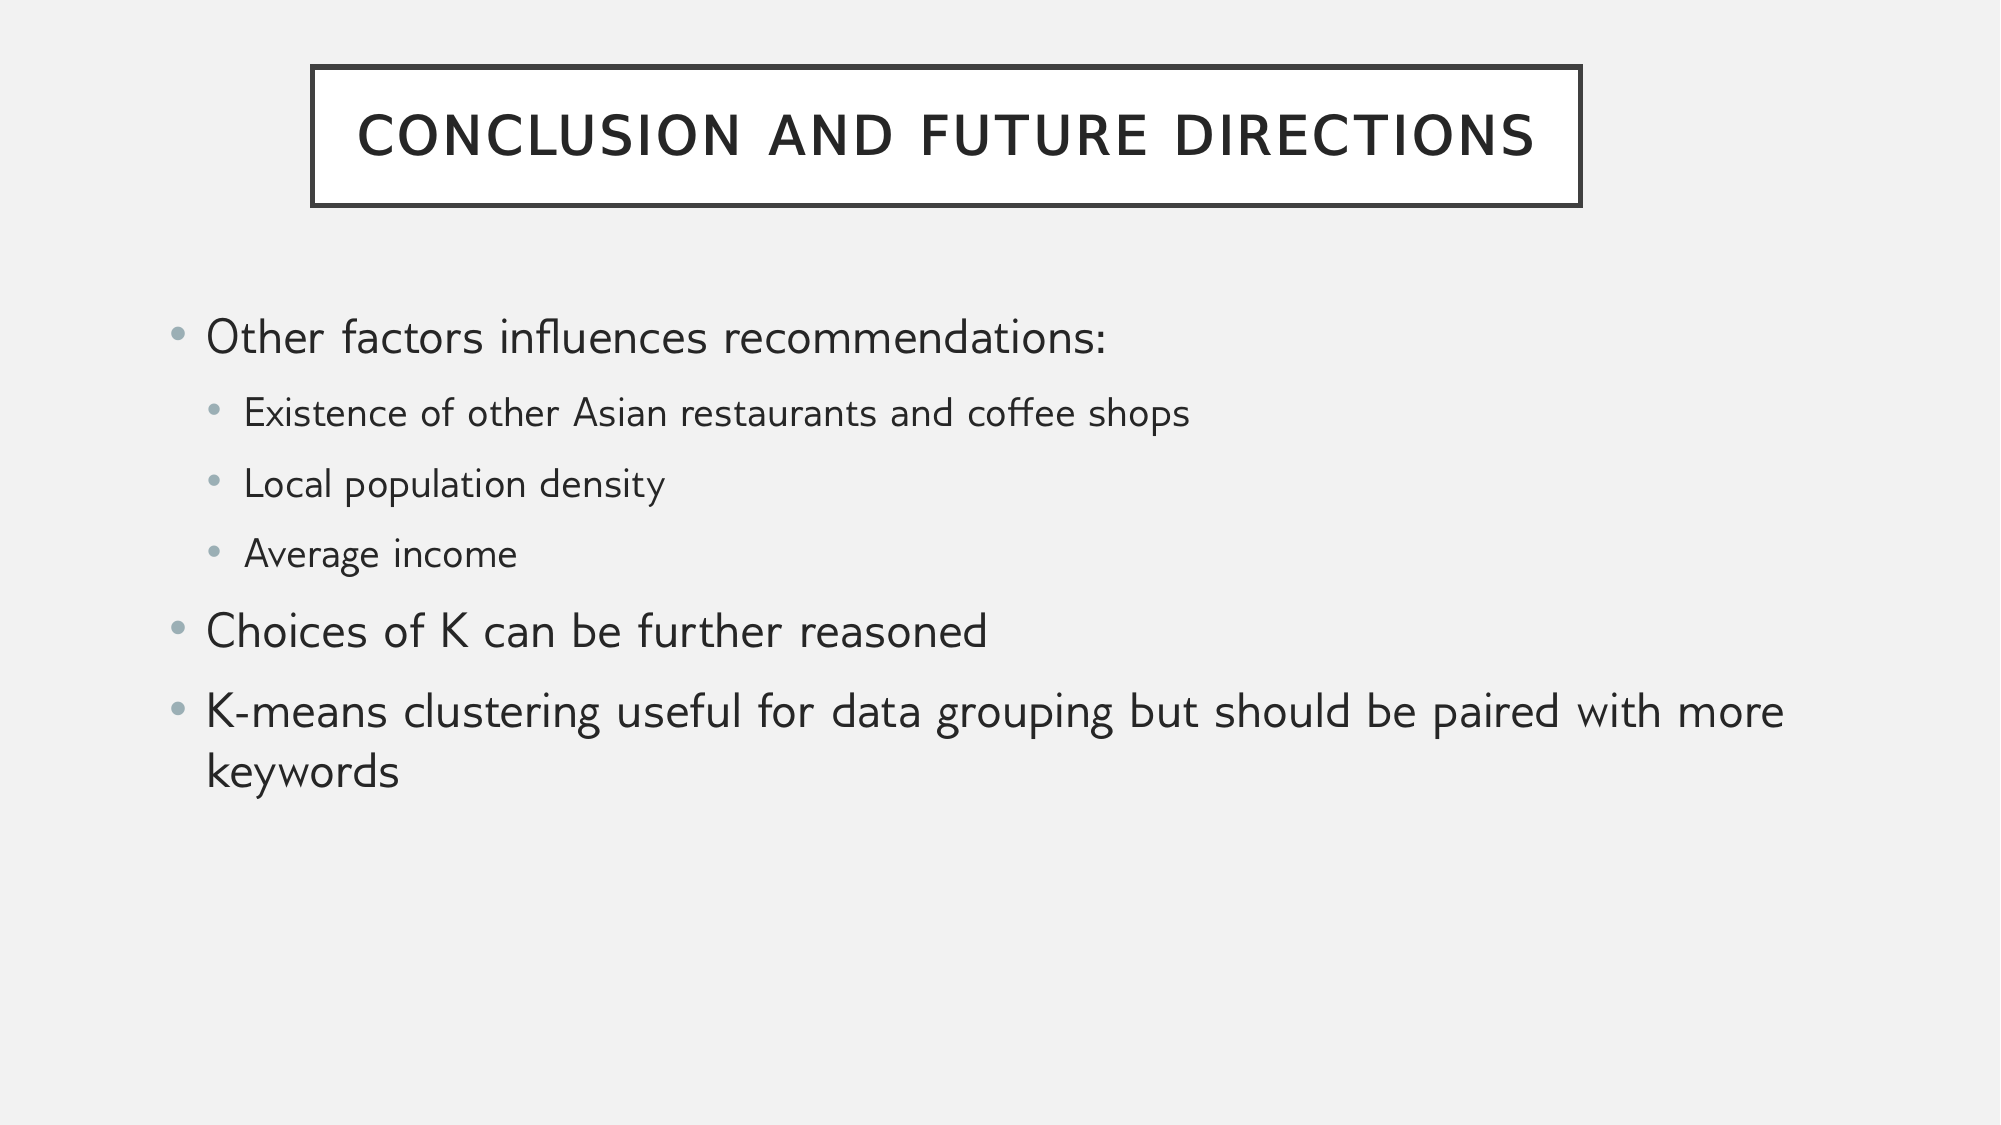

# Conclusion and future directions
Other factors influences recommendations:
Existence of other Asian restaurants and coffee shops
Local population density
Average income
Choices of K can be further reasoned
K-means clustering useful for data grouping but should be paired with more keywords